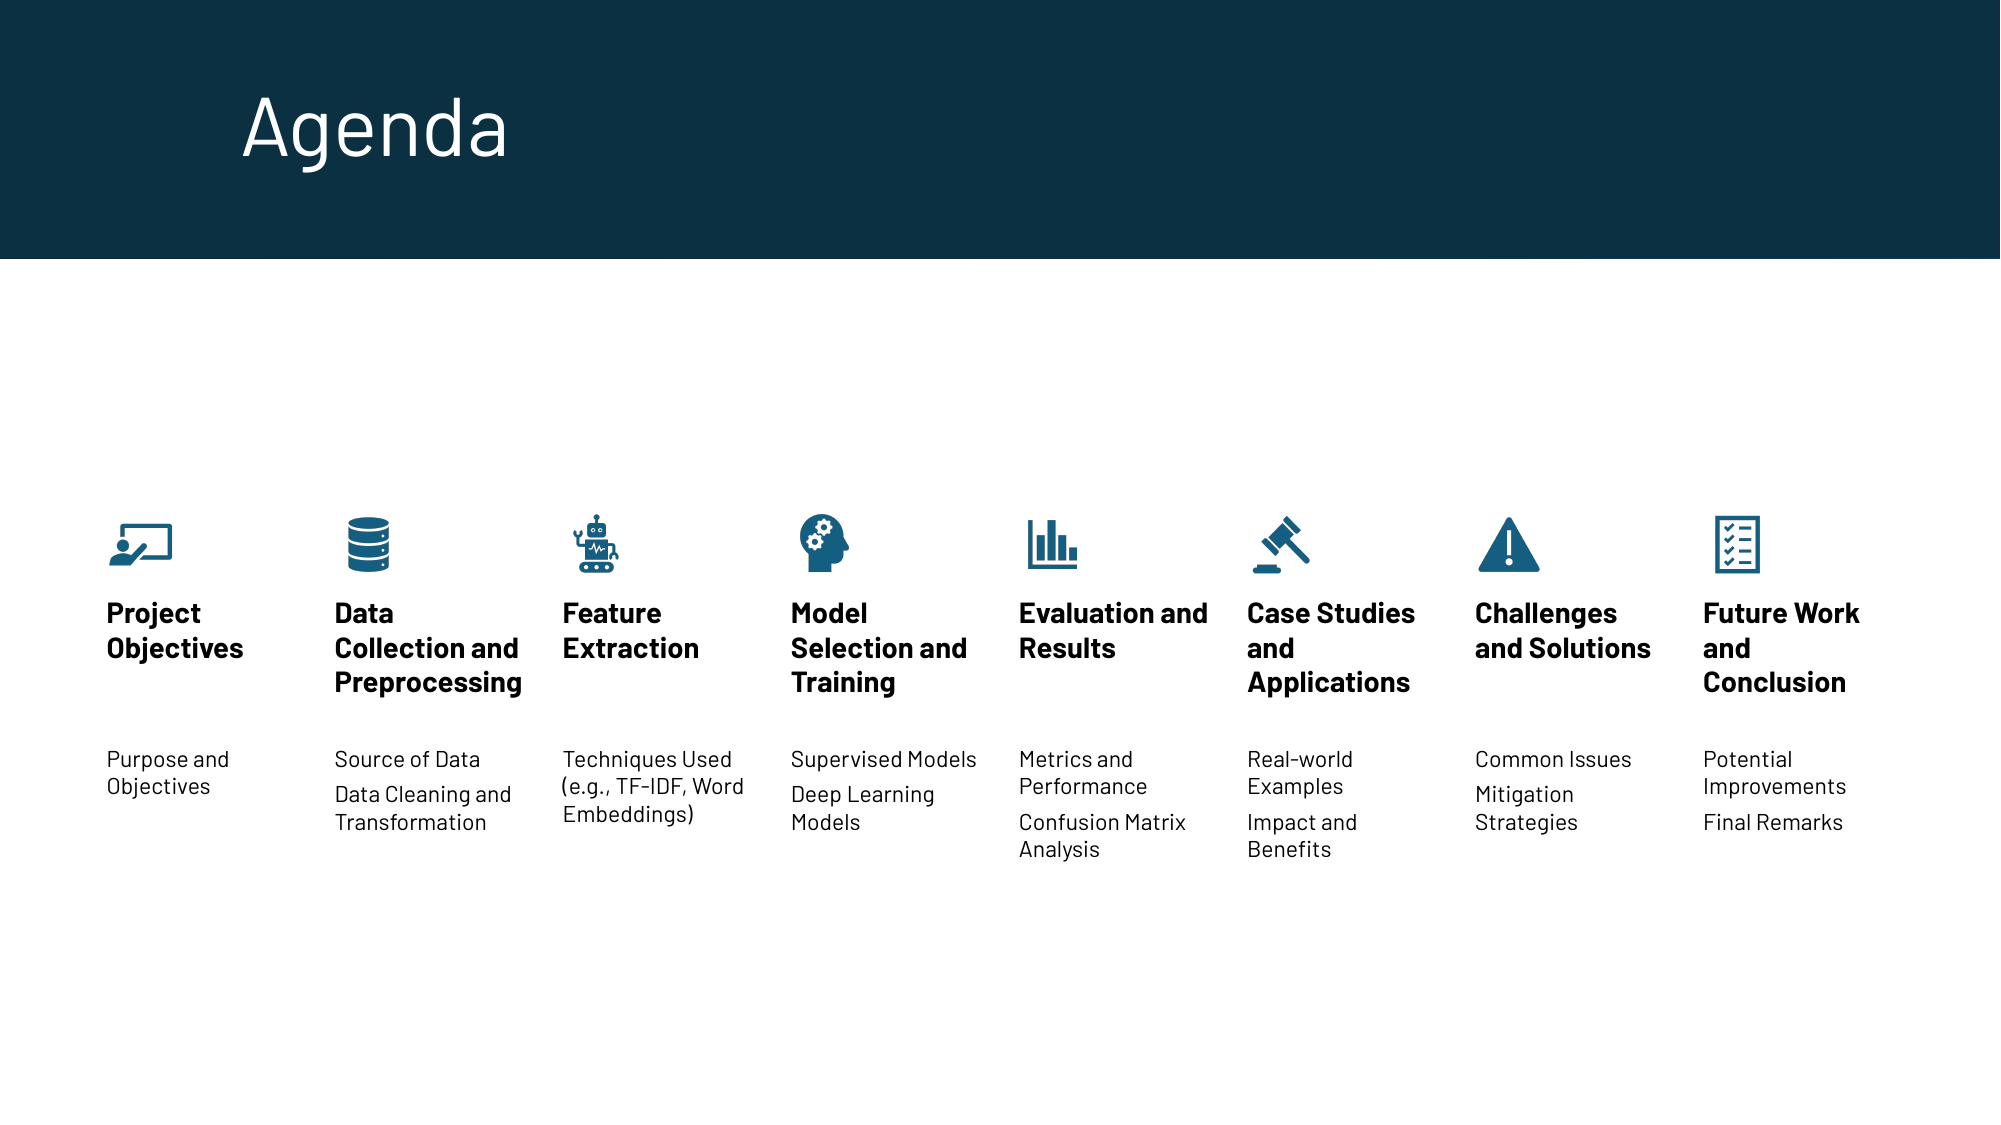

# Agenda
Project Objectives
Purpose and Objectives
Data Collection and Preprocessing
Source of Data
Data Cleaning and Transformation
Feature Extraction
Techniques Used (e.g., TF-IDF, Word Embeddings)
Model Selection and Training
Supervised Models
Deep Learning Models
Evaluation and Results
Metrics and Performance
Confusion Matrix Analysis
Case Studies and Applications
Real-world Examples
Impact and Benefits
Challenges and Solutions
Common Issues
Mitigation Strategies
Future Work and Conclusion
Potential Improvements
Final Remarks